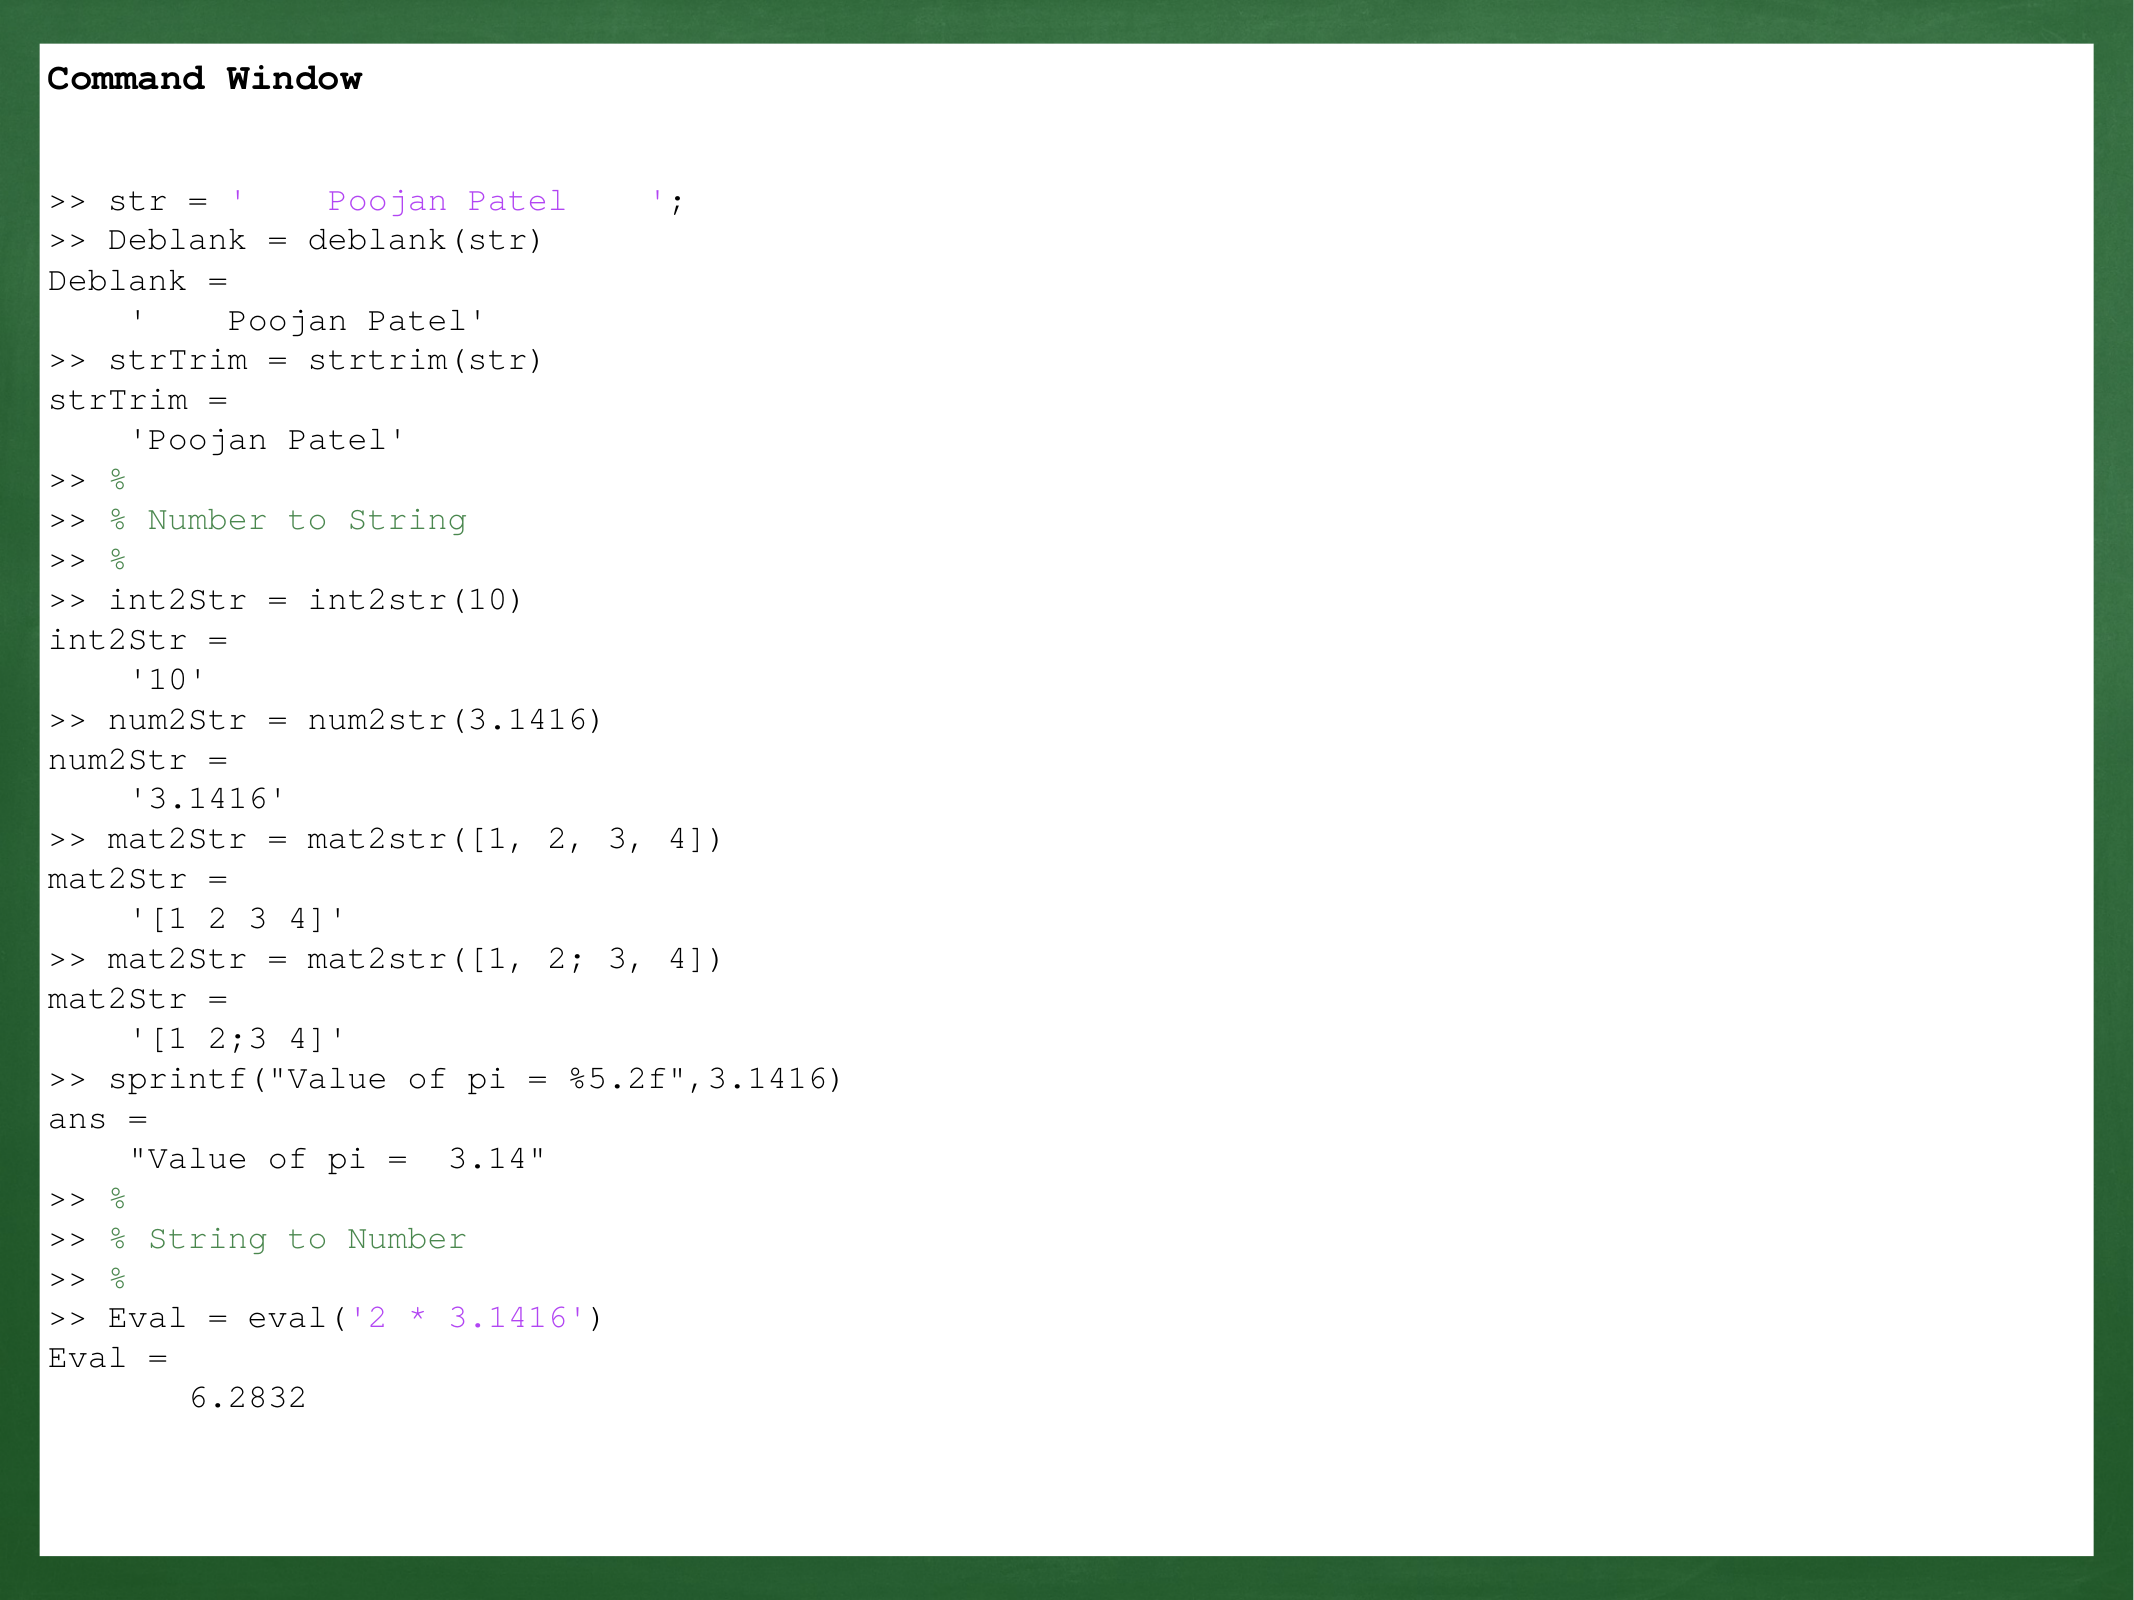

Command Window

>> str = '    Poojan Patel    ';
>> Deblank = deblank(str)
Deblank =
    '    Poojan Patel'
>> strTrim = strtrim(str)
strTrim =
    'Poojan Patel'
>> %
>> % Number to String
>> %
>> int2Str = int2str(10)
int2Str =
    '10'
>> num2Str = num2str(3.1416)
num2Str =
    '3.1416'
>> mat2Str = mat2str([1, 2, 3, 4])
mat2Str =
    '[1 2 3 4]'
>> mat2Str = mat2str([1, 2; 3, 4])
mat2Str =
    '[1 2;3 4]'
>> sprintf("Value of pi = %5.2f",3.1416)
ans =
    "Value of pi =  3.14"
>> %
>> % String to Number
>> %
>> Eval = eval('2 * 3.1416')
Eval =
       6.2832